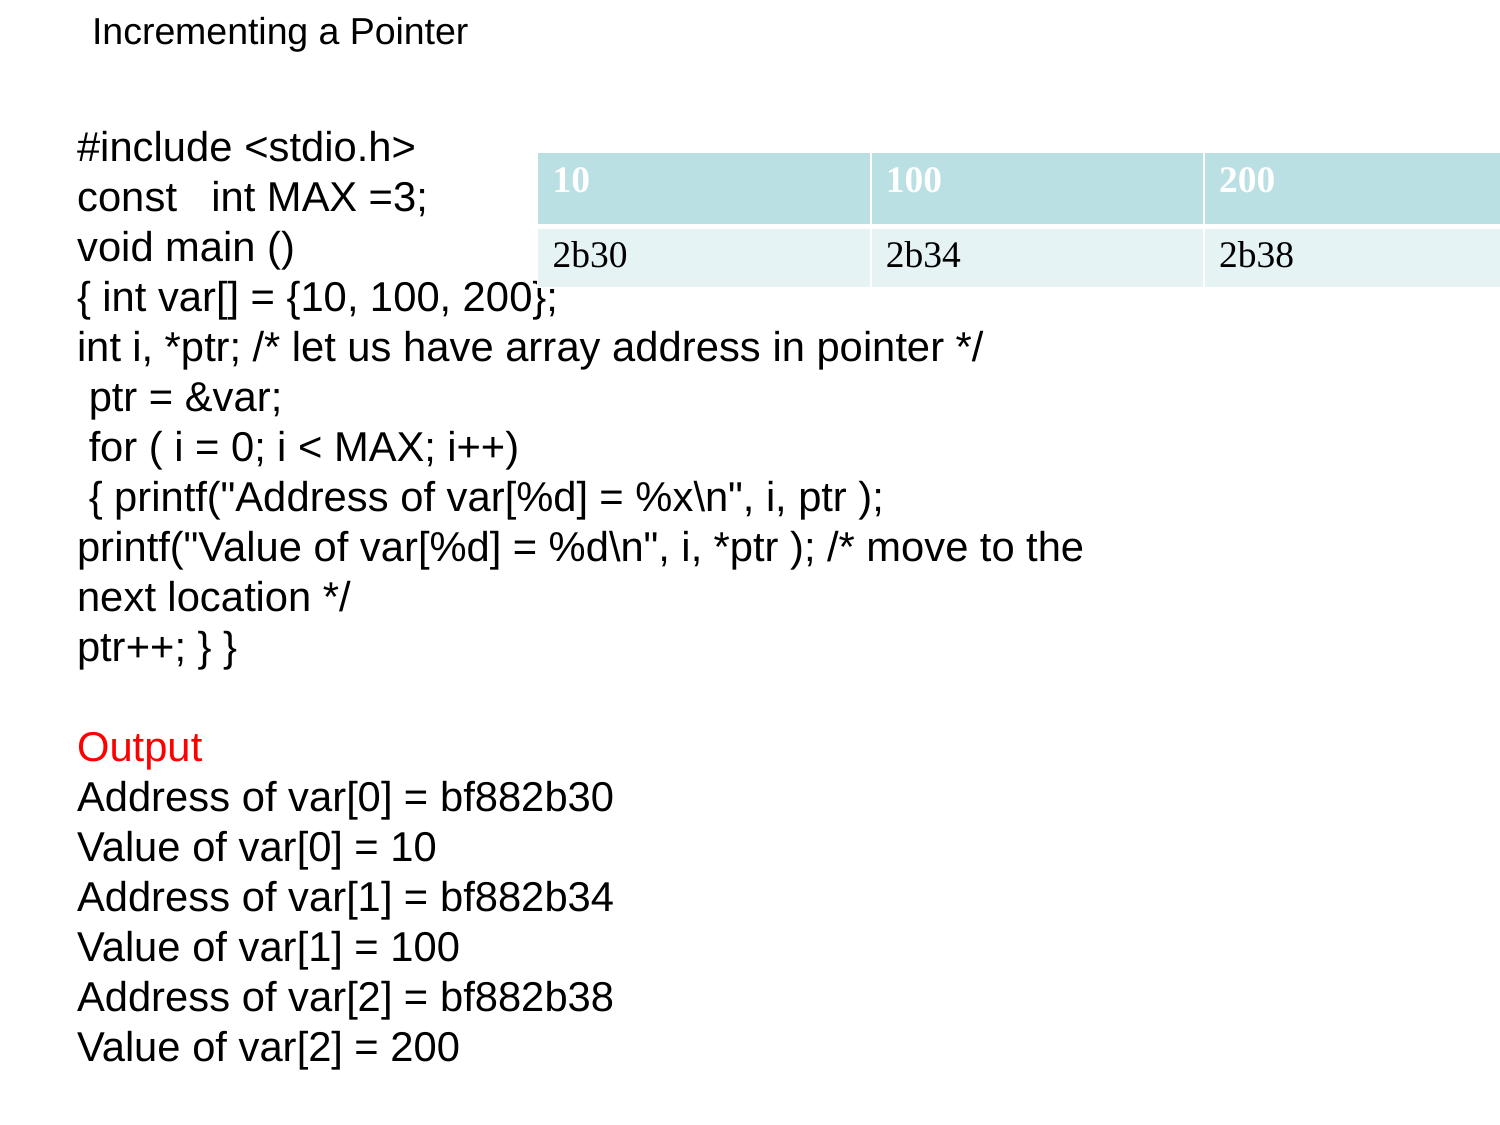

Incrementing a Pointer
#include <stdio.h>
const   int MAX =3;
void main ()
{ int var[] = {10, 100, 200};
int i, *ptr; /* let us have array address in pointer */
 ptr = &var;
 for ( i = 0; i < MAX; i++)
 { printf("Address of var[%d] = %x\n", i, ptr );
printf("Value of var[%d] = %d\n", i, *ptr ); /* move to the next location */
ptr++; } }

Output
Address of var[0] = bf882b30
Value of var[0] = 10
Address of var[1] = bf882b34
Value of var[1] = 100
Address of var[2] = bf882b38
Value of var[2] = 200
| 10 | 100 | 200 |
| --- | --- | --- |
| 2b30 | 2b34 | 2b38 |